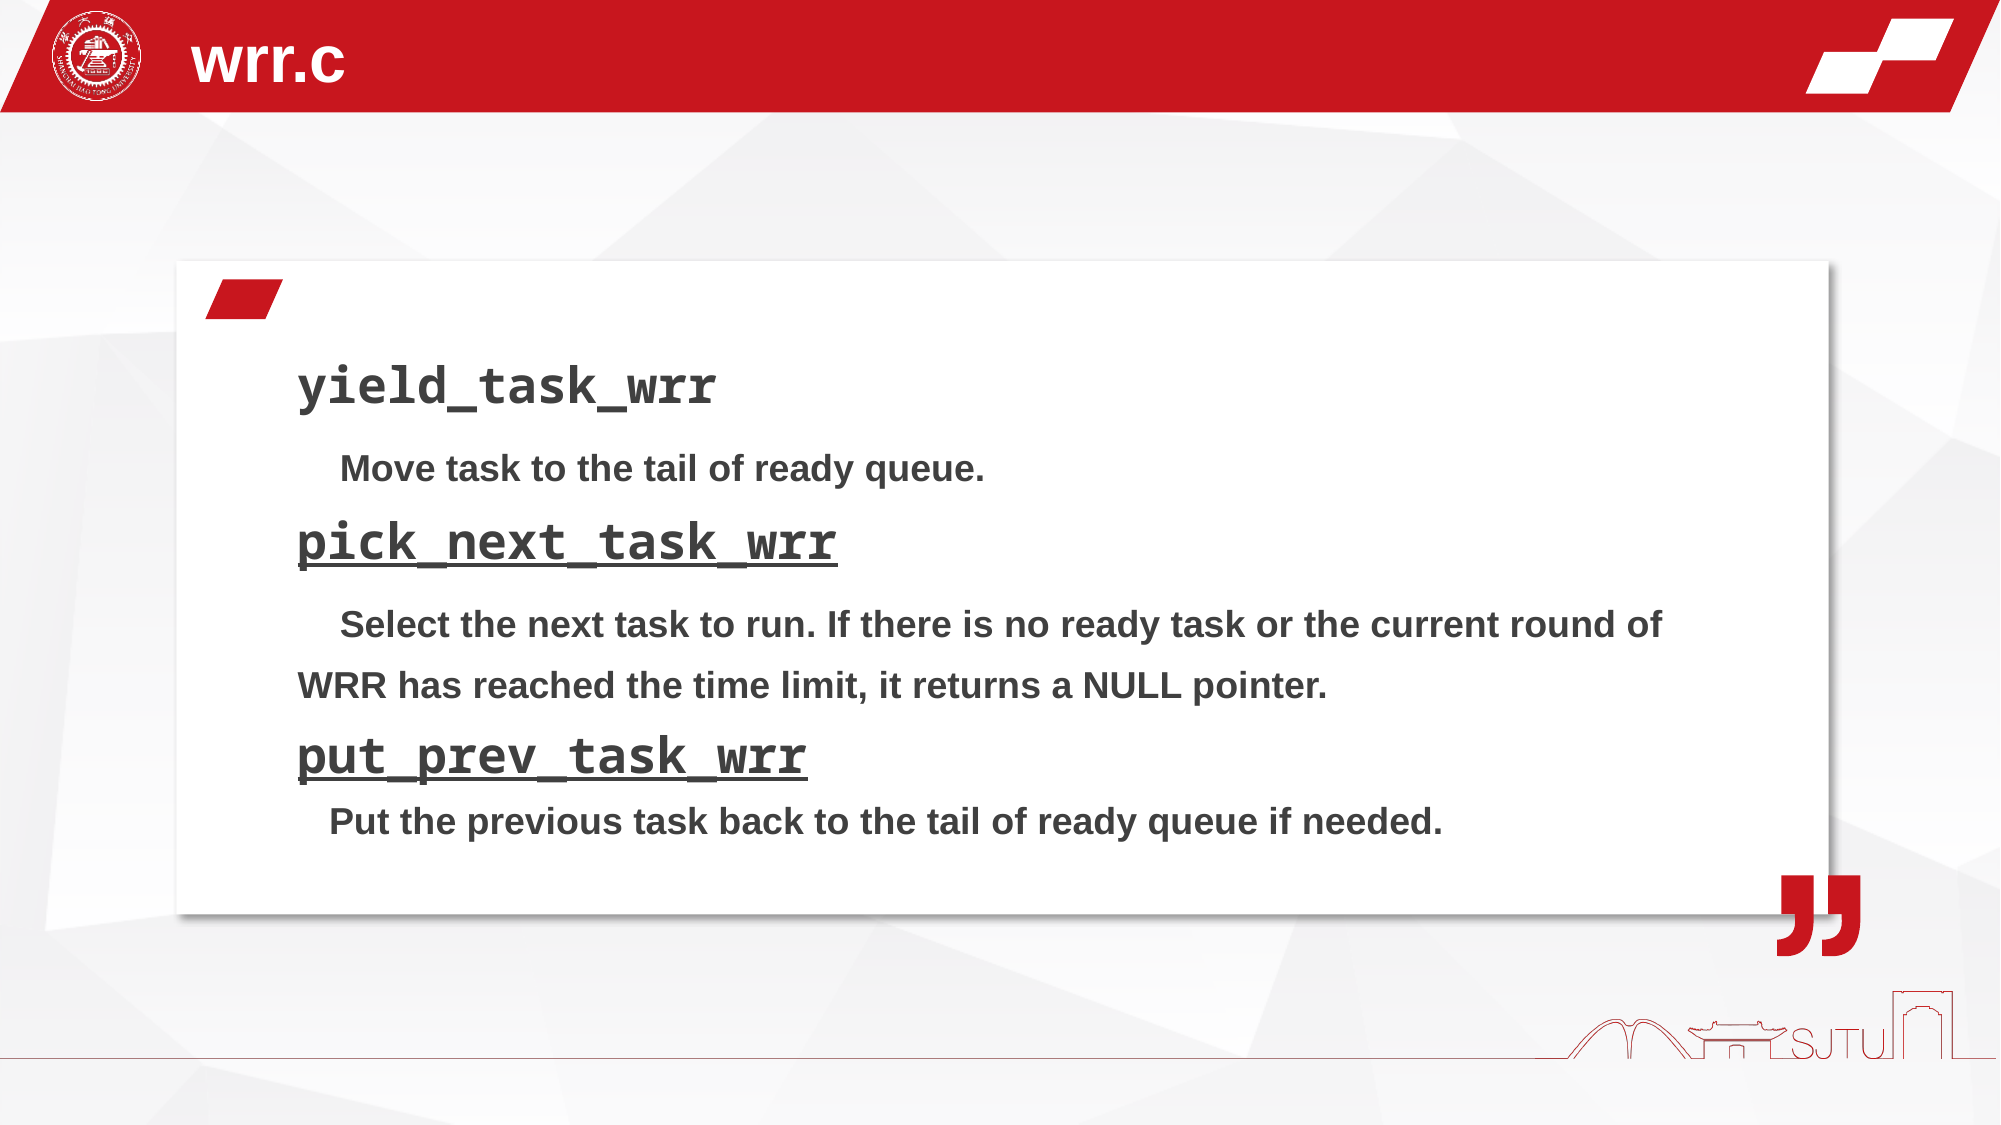

wrr.c

yield_task_wrr
   Move task to the tail of ready queue.
pick_next_task_wrr
   Select the next task to run. If there is no ready task or the current round of WRR has reached the time limit, it returns a NULL pointer.
put_prev_task_wrr
   Put the previous task back to the tail of ready queue if needed.